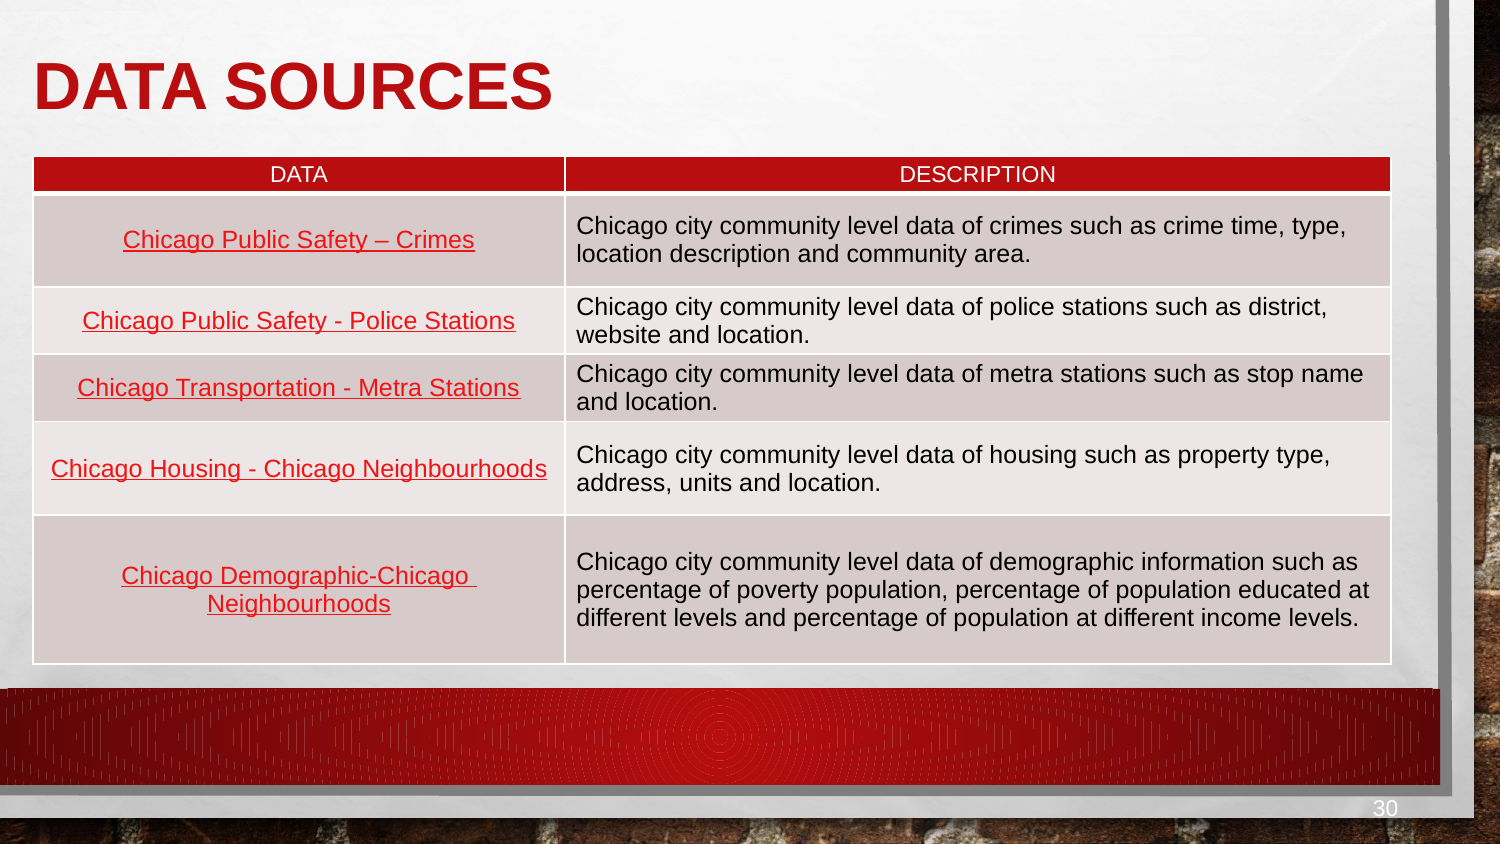

DATA SOURCES
| DATA | DESCRIPTION |
| --- | --- |
| Chicago Public Safety – Crimes | Chicago city community level data of crimes such as crime time, type, location description and community area. |
| Chicago Public Safety - Police Stations | Chicago city community level data of police stations such as district, website and location. |
| Chicago Transportation - Metra Stations | Chicago city community level data of metra stations such as stop name and location. |
| Chicago Housing - Chicago Neighbourhoods | Chicago city community level data of housing such as property type, address, units and location. |
| Chicago Demographic-Chicago Neighbourhoods | Chicago city community level data of demographic information such as percentage of poverty population, percentage of population educated at different levels and percentage of population at different income levels. |
30